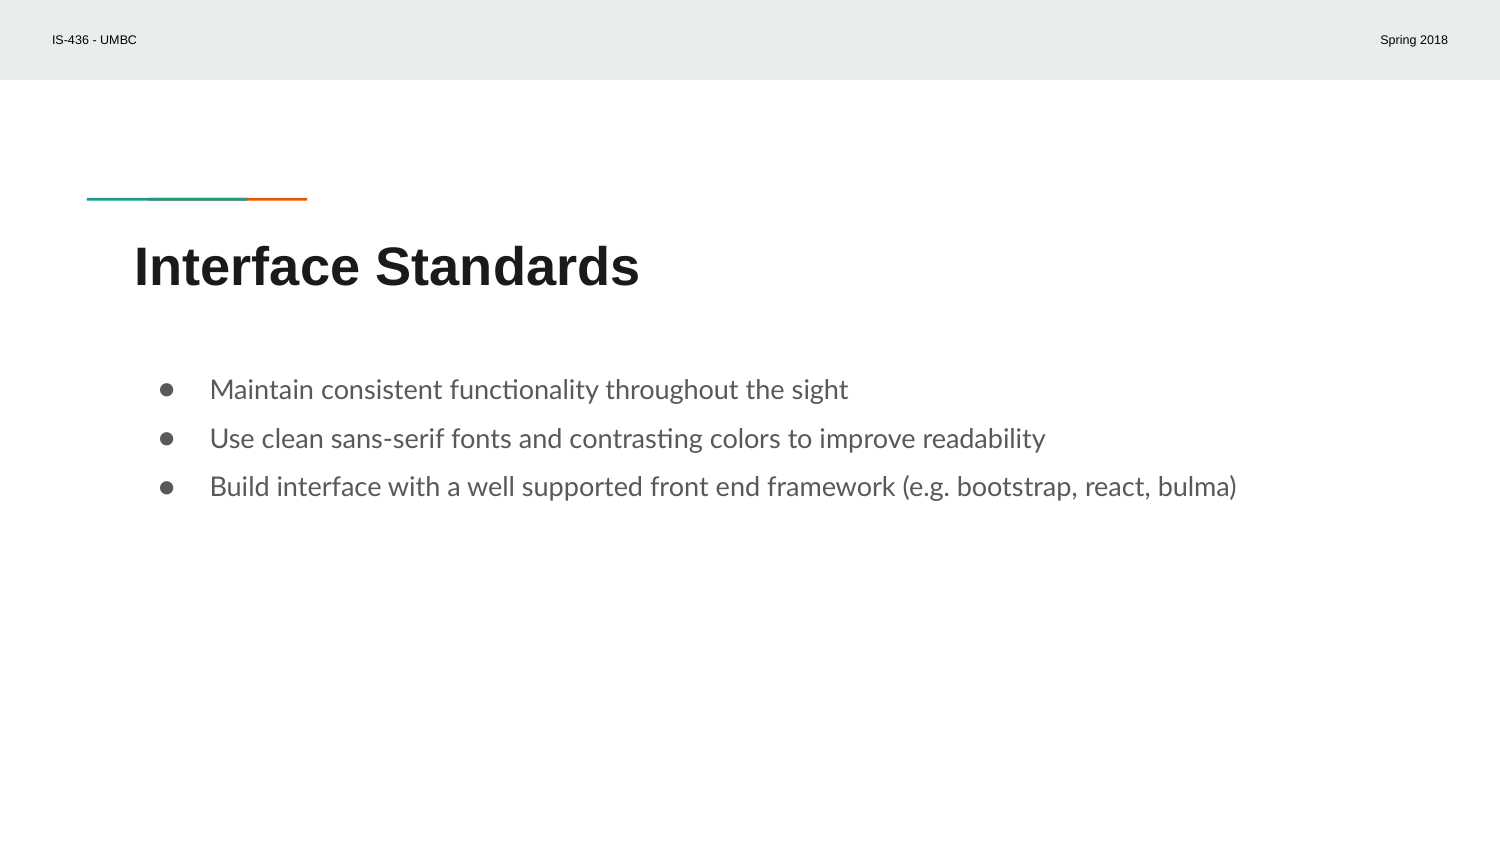

# Interface Standards
Maintain consistent functionality throughout the sight
Use clean sans-serif fonts and contrasting colors to improve readability
Build interface with a well supported front end framework (e.g. bootstrap, react, bulma)